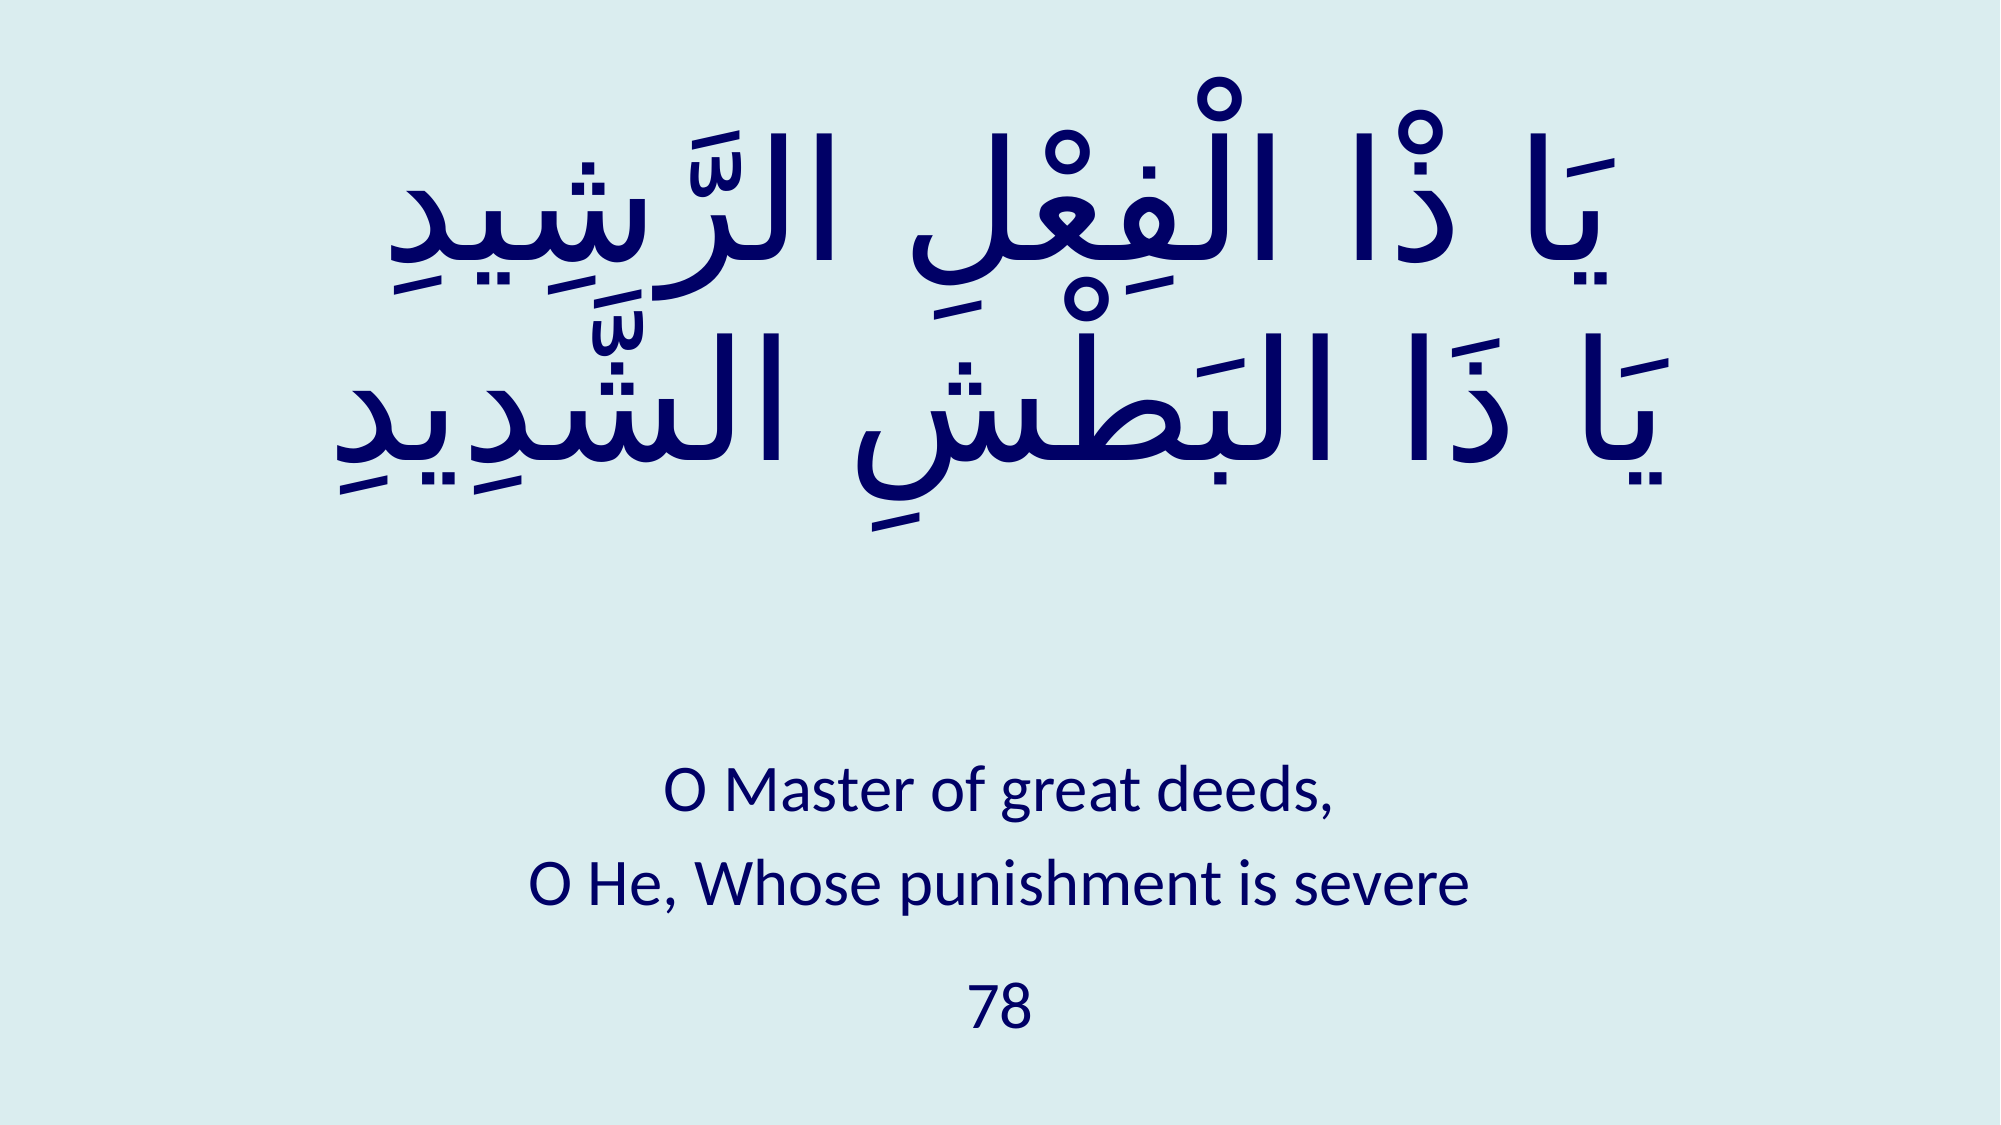

# يَا ذْا الْفِعْلِ الرَّشِيدِ يَا ذَا البَطْشِ الشَّدِيدِ
O Master of great deeds,
O He, Whose punishment is severe
78